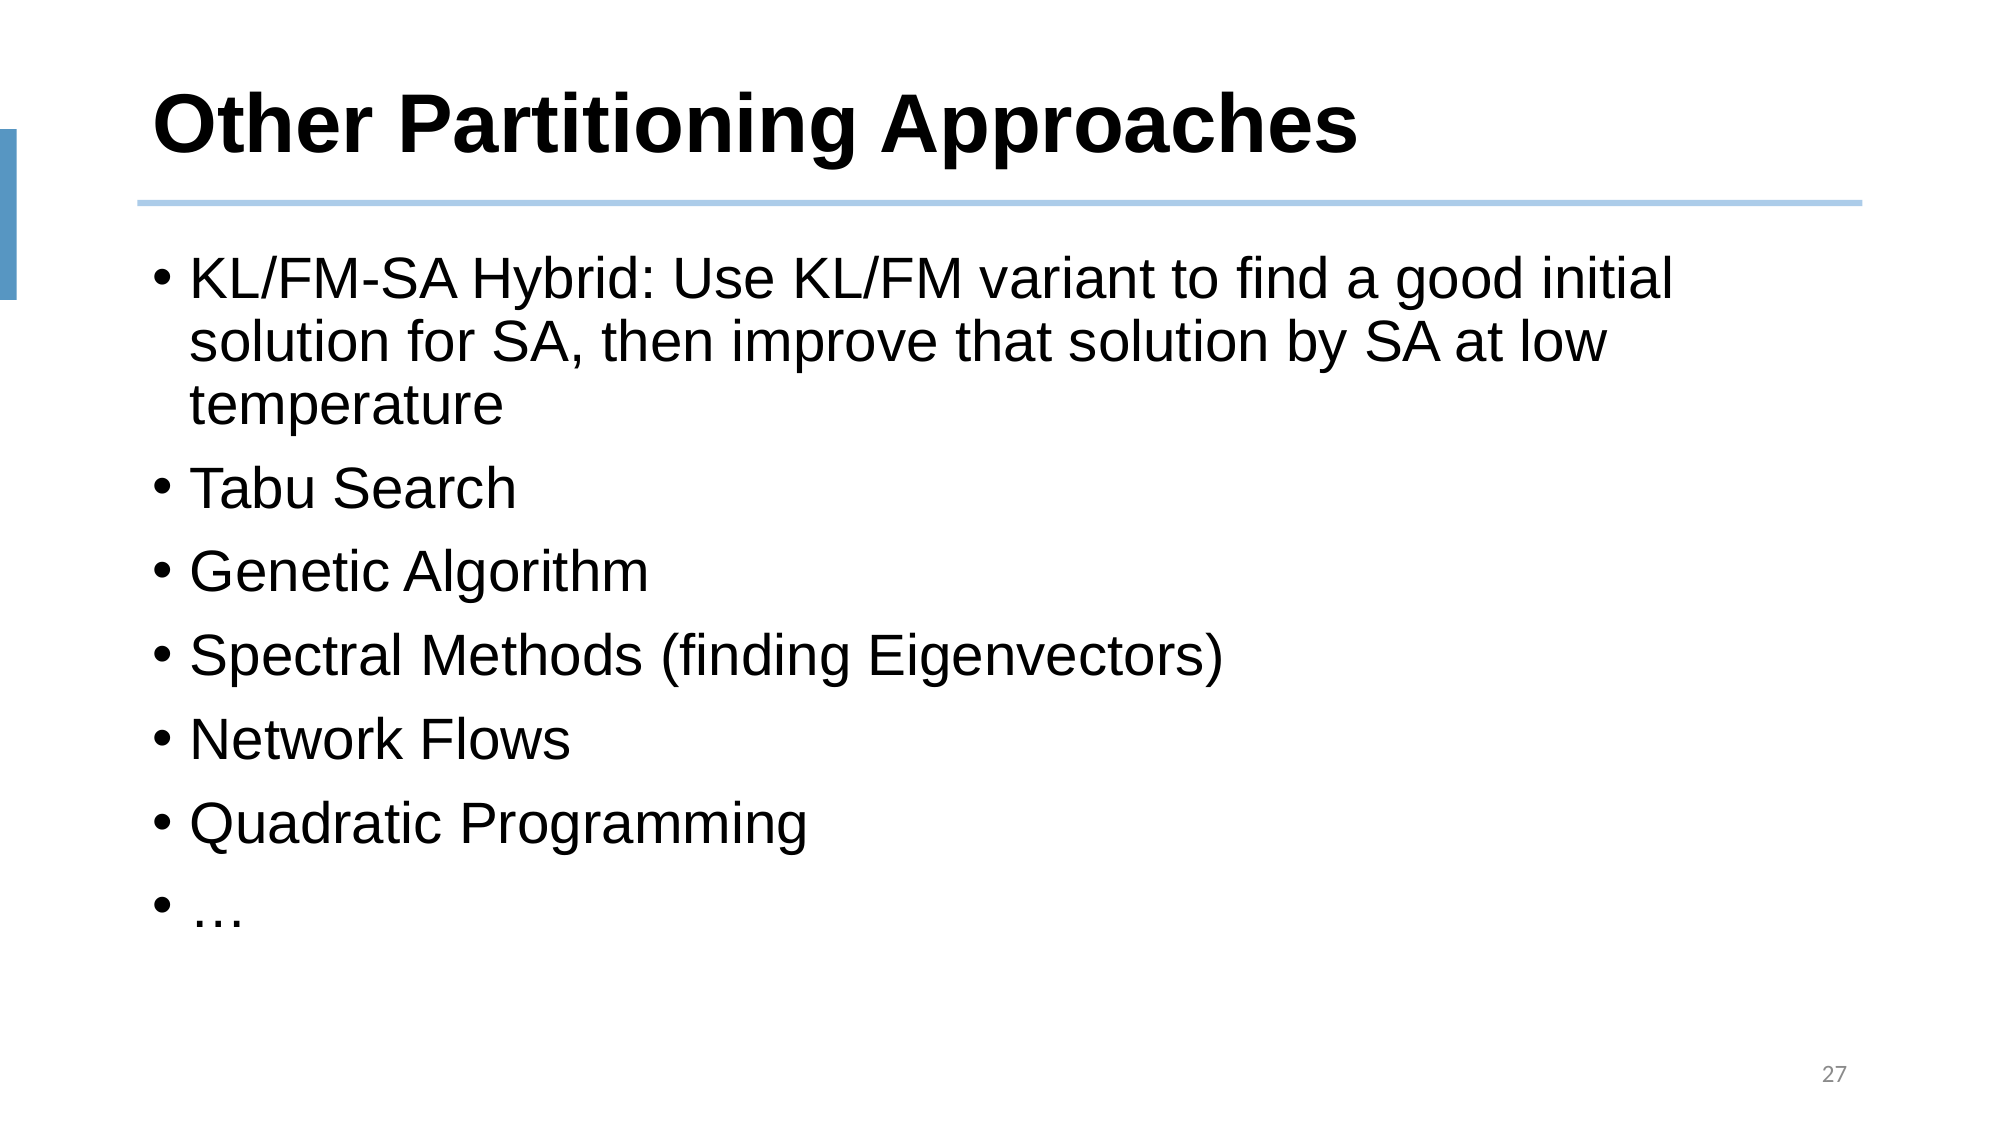

# Other Partitioning Approaches
KL/FM-SA Hybrid: Use KL/FM variant to find a good initial solution for SA, then improve that solution by SA at low temperature
Tabu Search
Genetic Algorithm
Spectral Methods (finding Eigenvectors)
Network Flows
Quadratic Programming
…

27